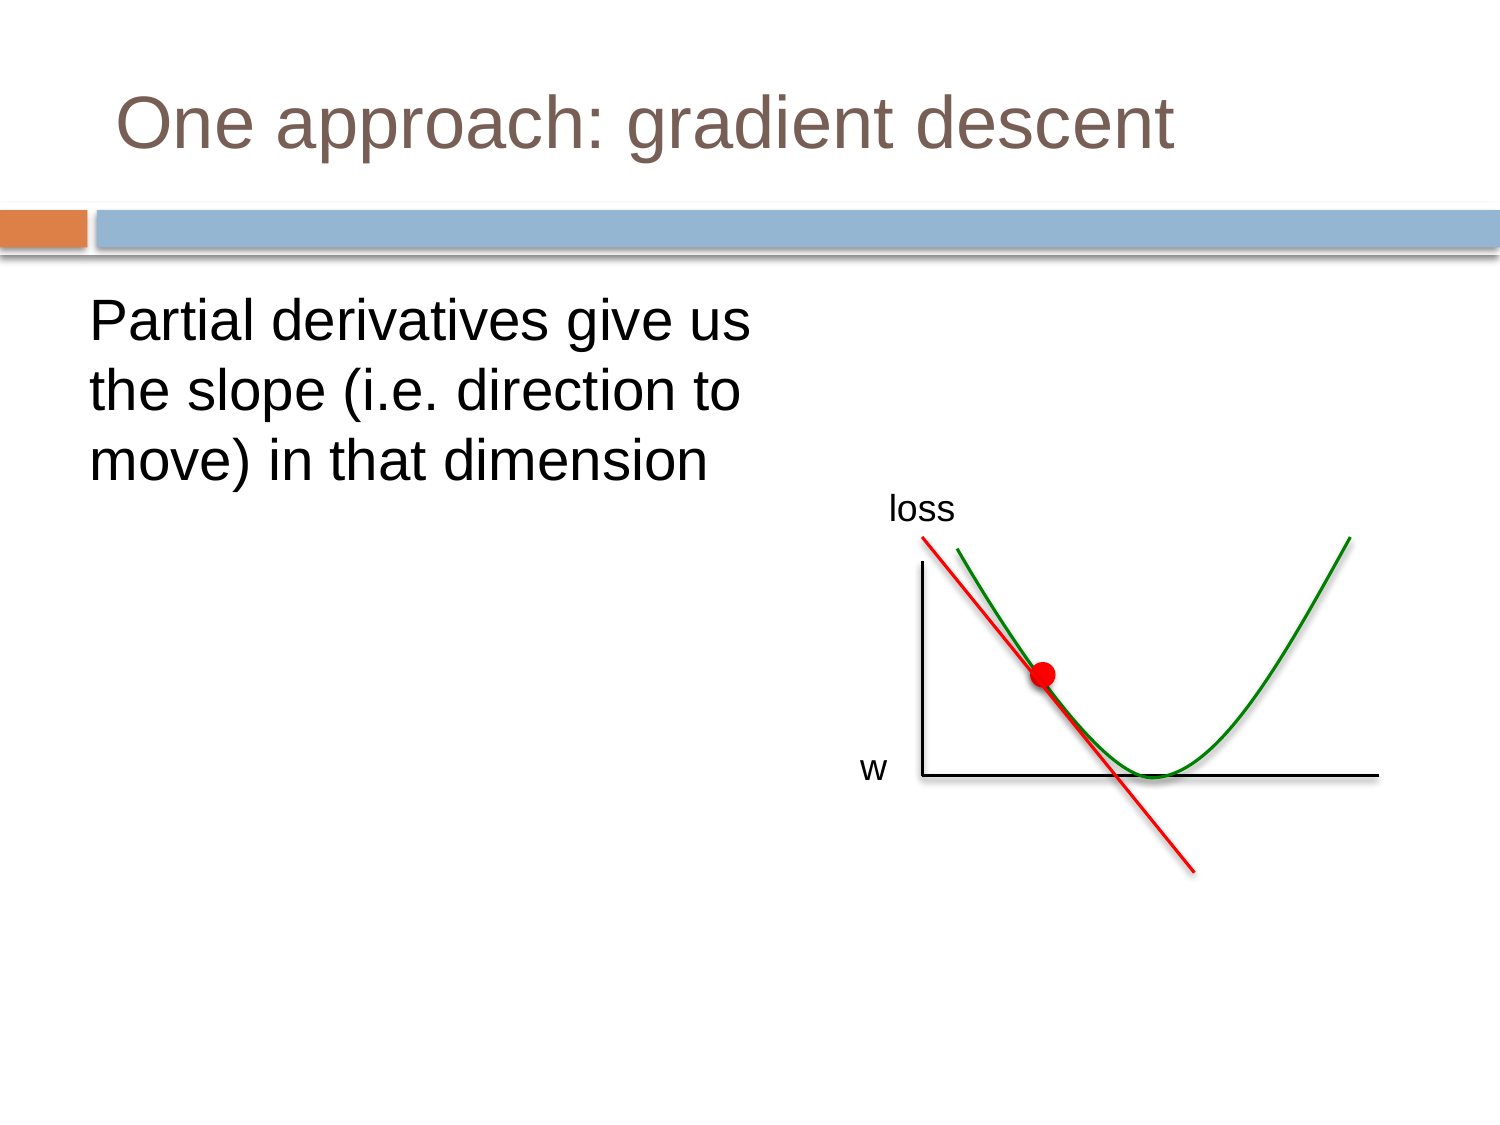

# One approach: gradient descent
Partial derivatives give us the slope (i.e. direction to move) in that dimension
loss

w